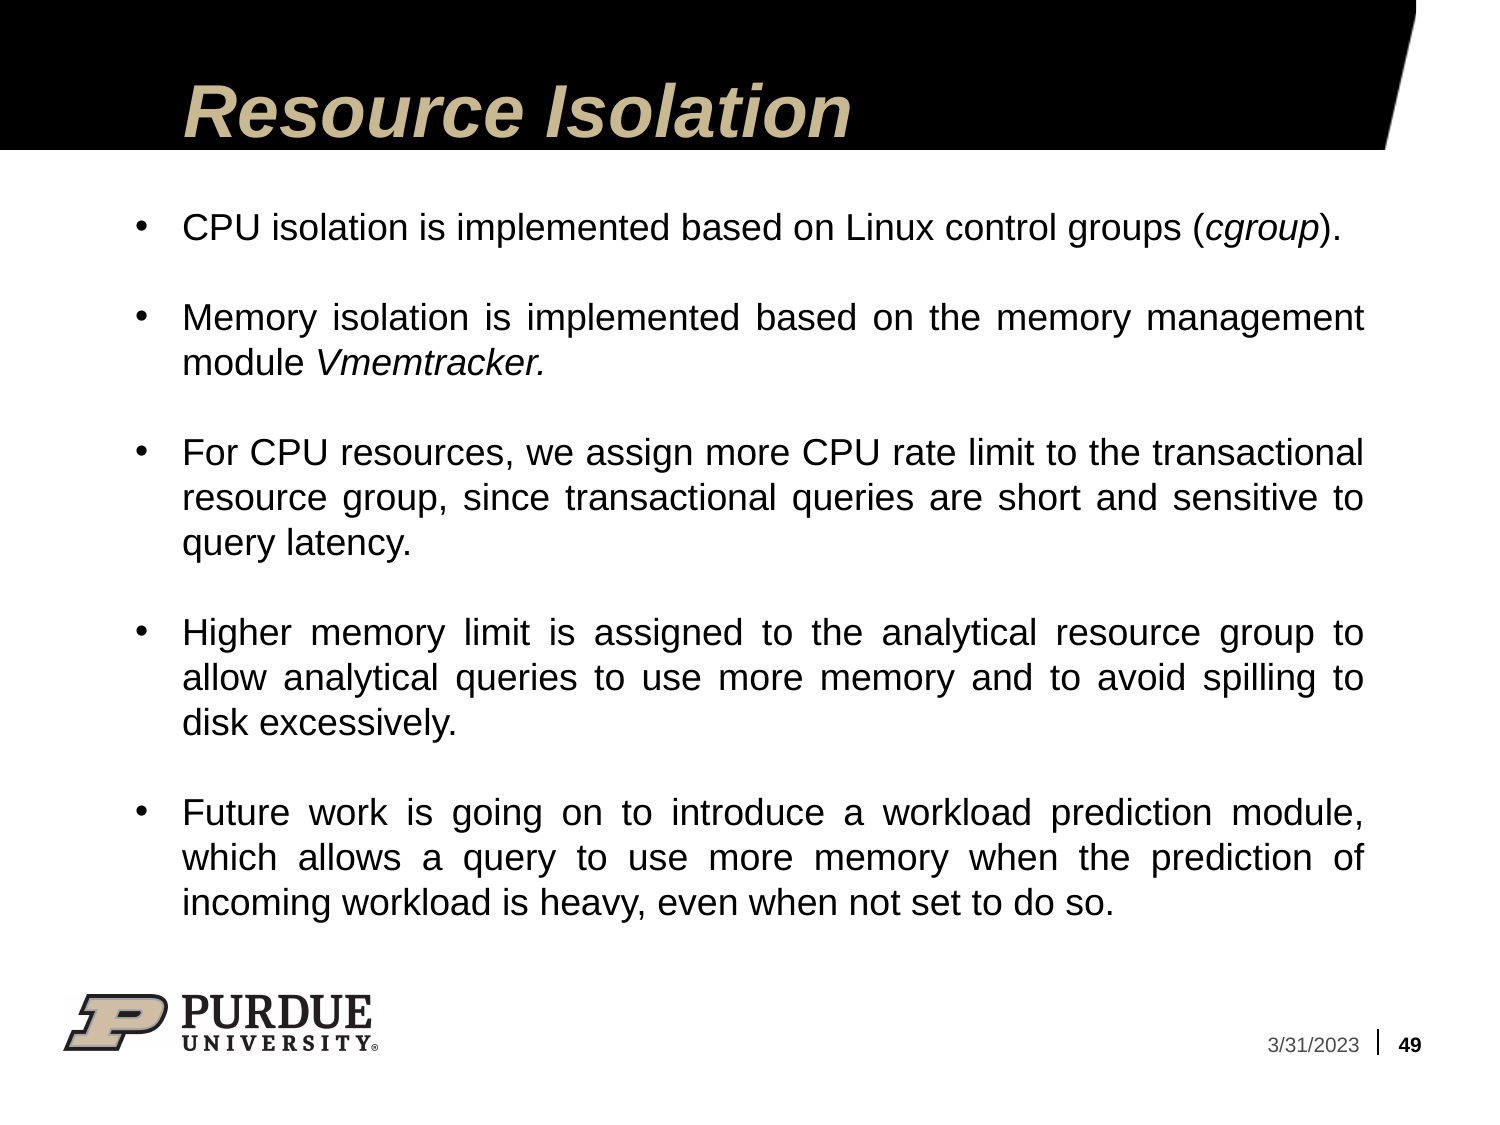

# Resource Isolation
CPU isolation is implemented based on Linux control groups (cgroup).

Memory isolation is implemented based on the memory management module Vmemtracker.

For CPU resources, we assign more CPU rate limit to the transactional resource group, since transactional queries are short and sensitive to query latency.

Higher memory limit is assigned to the analytical resource group to allow analytical queries to use more memory and to avoid spilling to disk excessively.

Future work is going on to introduce a workload prediction module, which allows a query to use more memory when the prediction of incoming workload is heavy, even when not set to do so.
49
3/31/2023